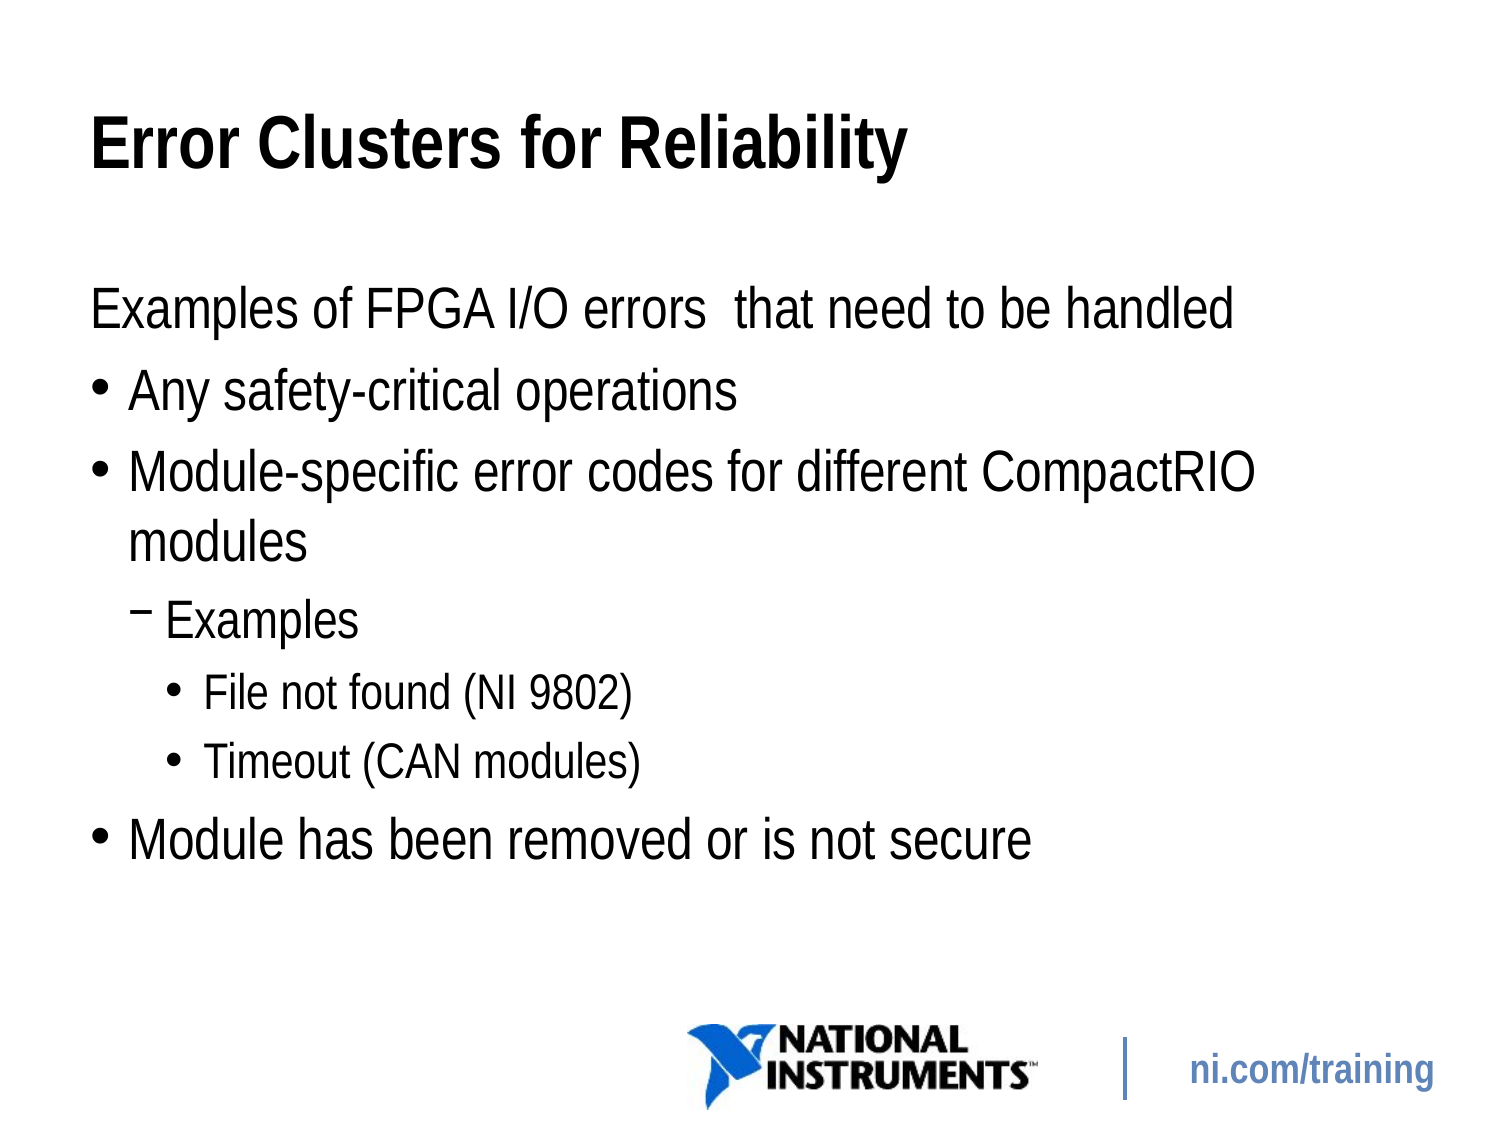

# Error Clusters for Reliability
Examples of FPGA I/O errors  that need to be handled
Any safety-critical operations
Module-specific error codes for different CompactRIO modules
Examples
File not found (NI 9802)
Timeout (CAN modules)
Module has been removed or is not secure